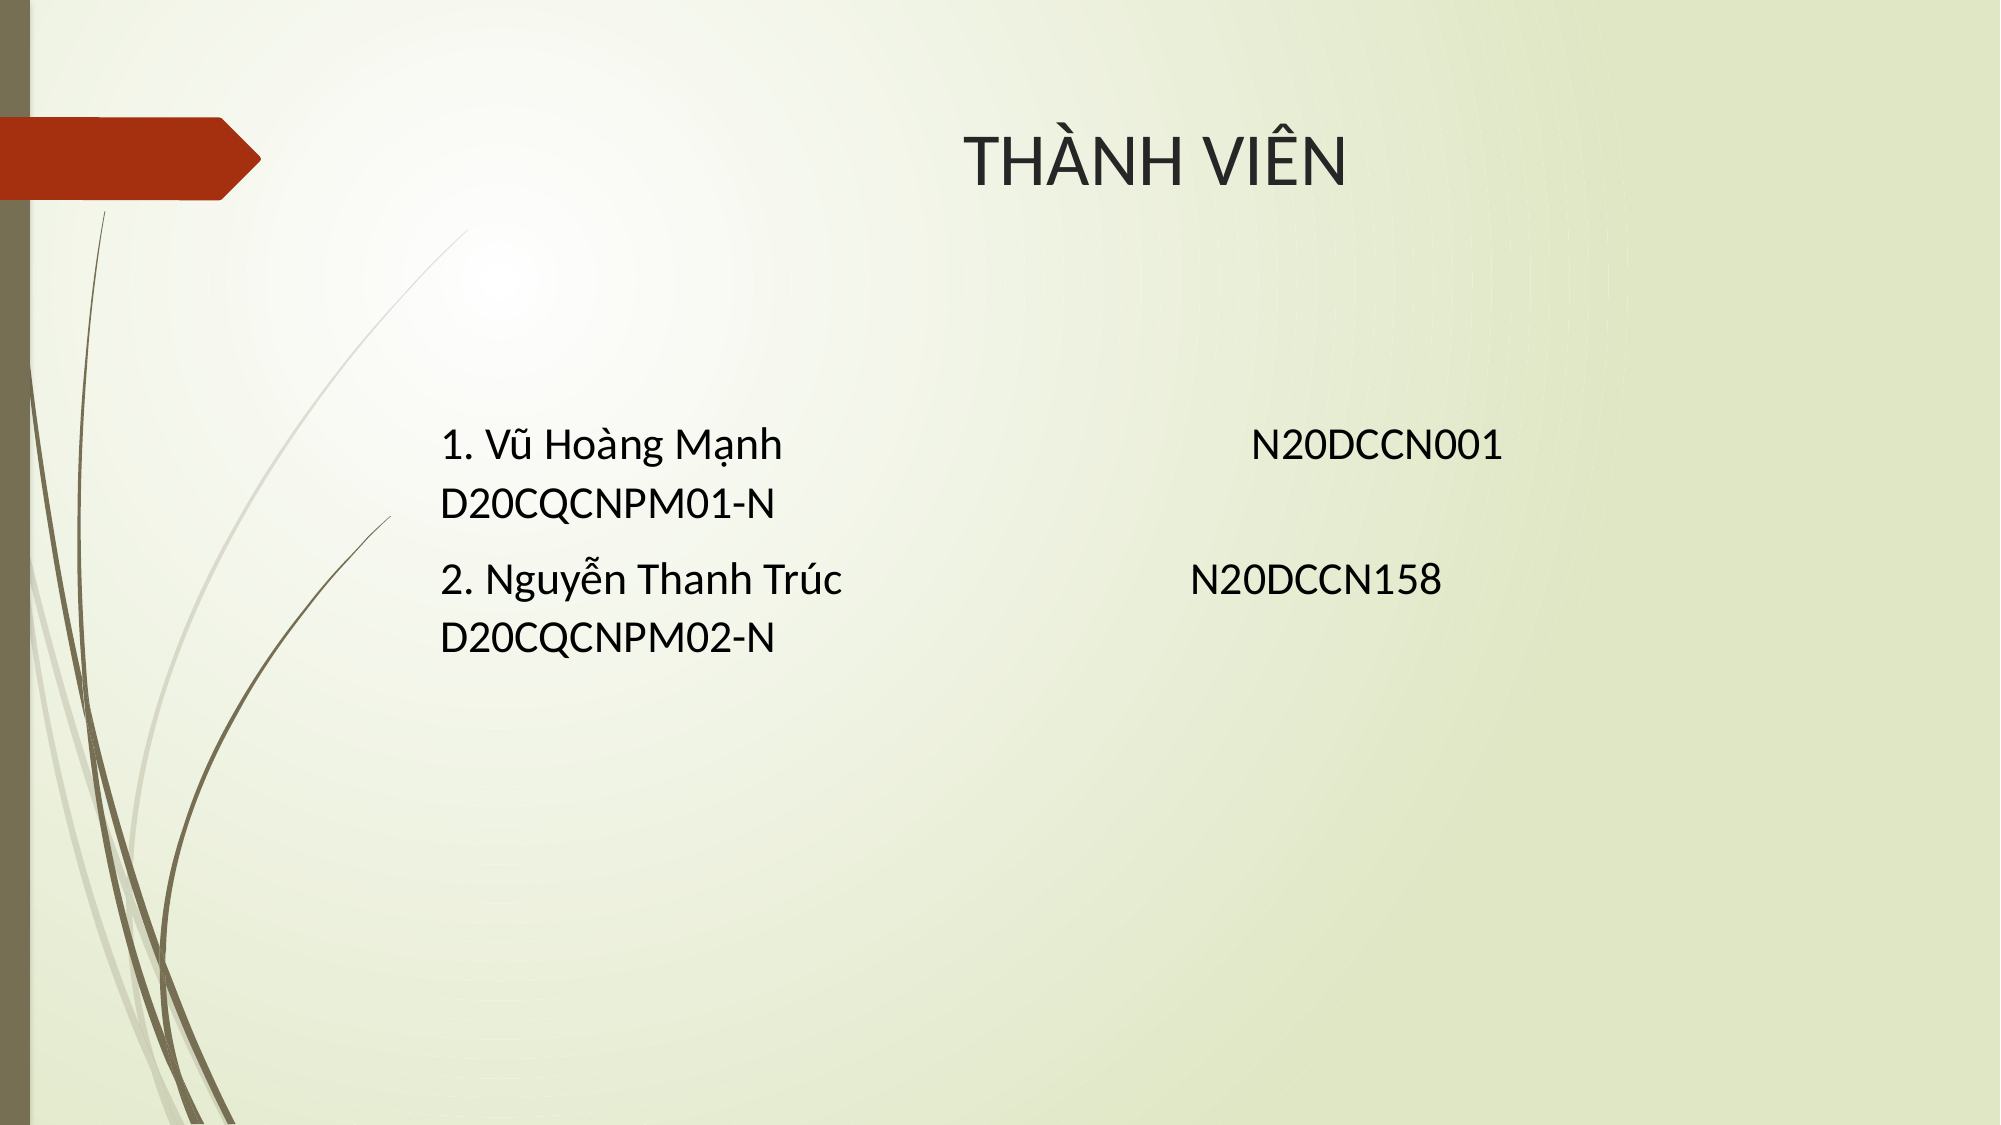

# THÀNH VIÊN
1. Vũ Hoàng Mạnh			      N20DCCN001		D20CQCNPM01-N
2. Nguyễn Thanh Trúc			N20DCCN158		D20CQCNPM02-N